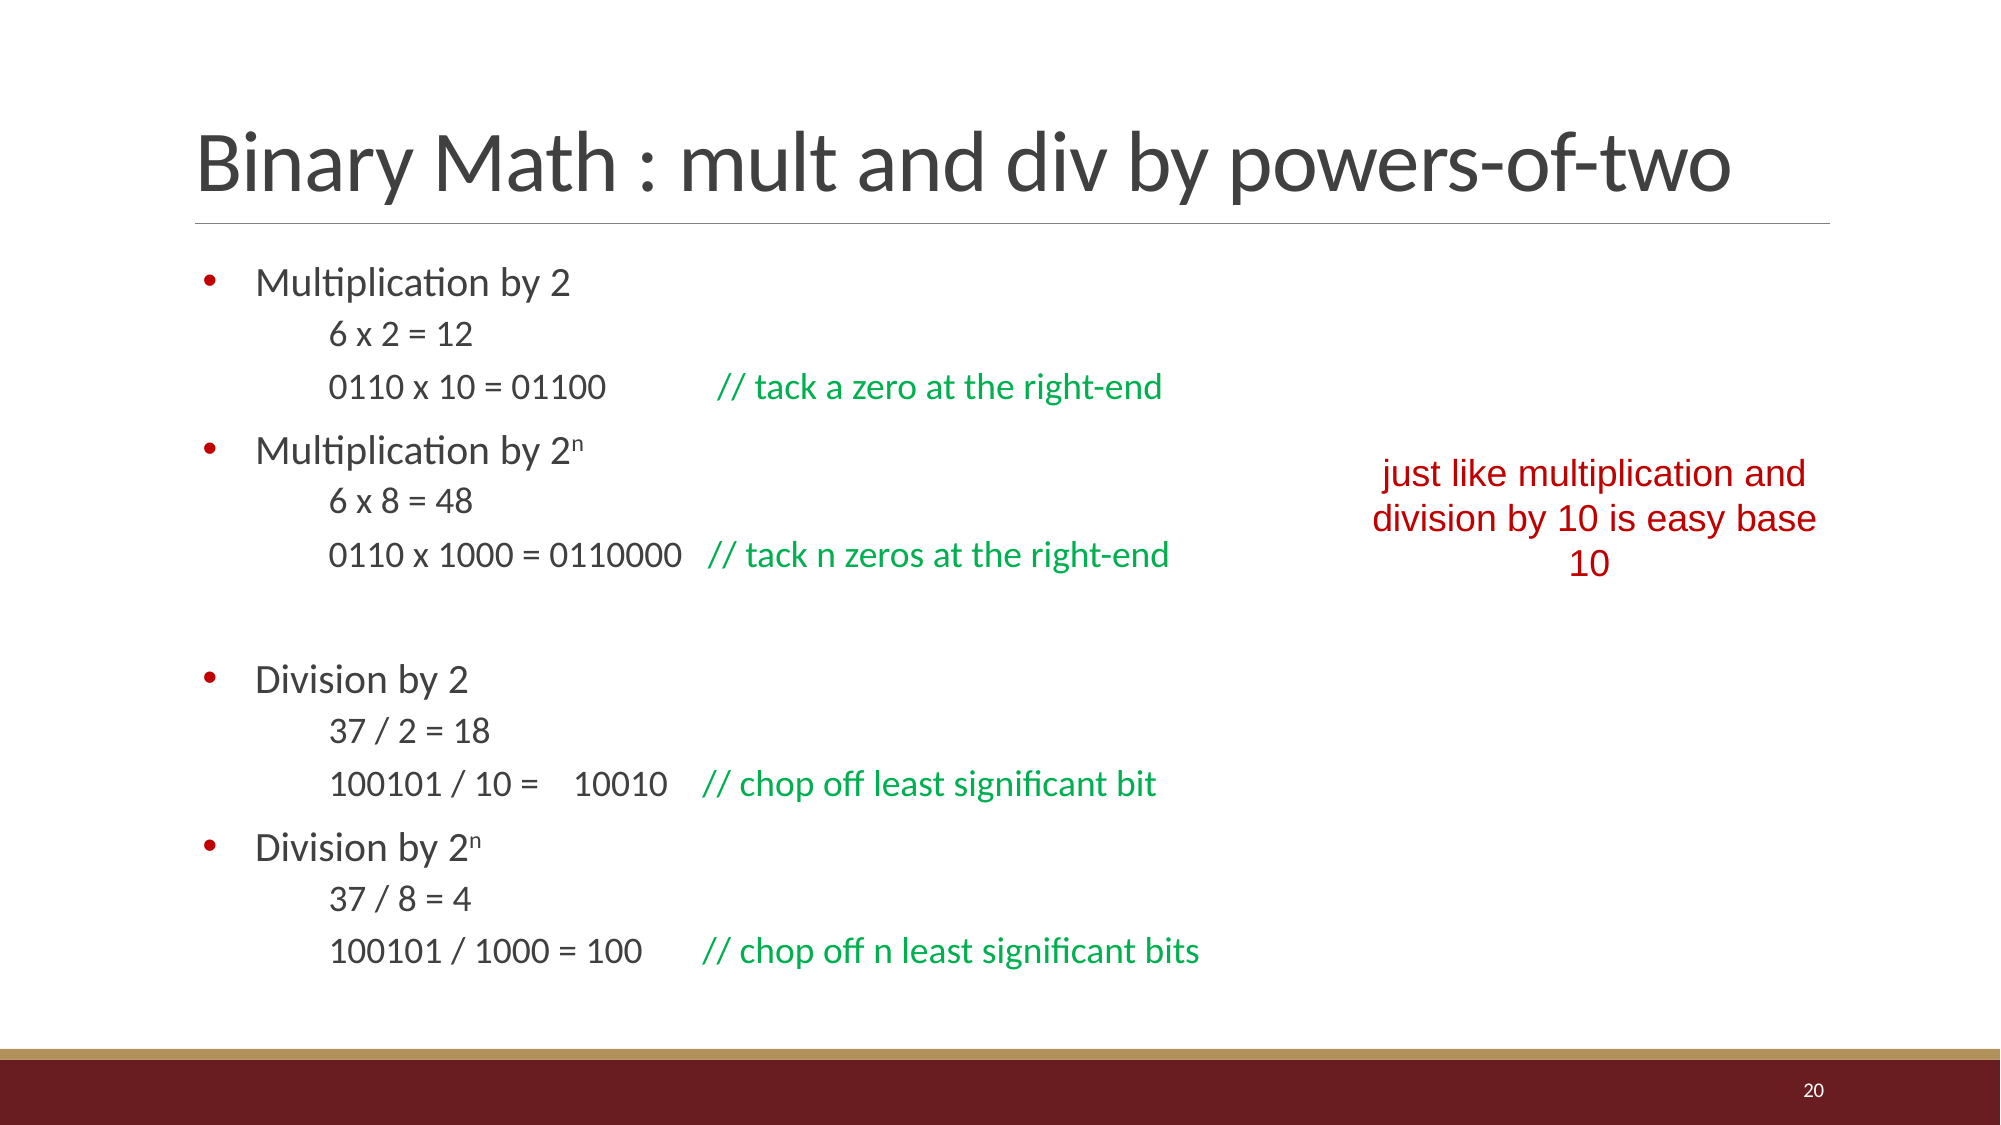

# Binary Math : mult and div by powers-of-two
Multiplication by 2
6 x 2 = 12
0110 x 10 = 01100             // tack a zero at the right-end
Multiplication by 2n
6 x 8 = 48
0110 x 1000 = 0110000   // tack n zeros at the right-end

Division by 2
37 / 2 = 18
100101 / 10 =    10010    // chop off least significant bit
Division by 2n
37 / 8 = 4
100101 / 1000 = 100       // chop off n least significant bits

just like multiplication and division by 10 is easy base 10
20